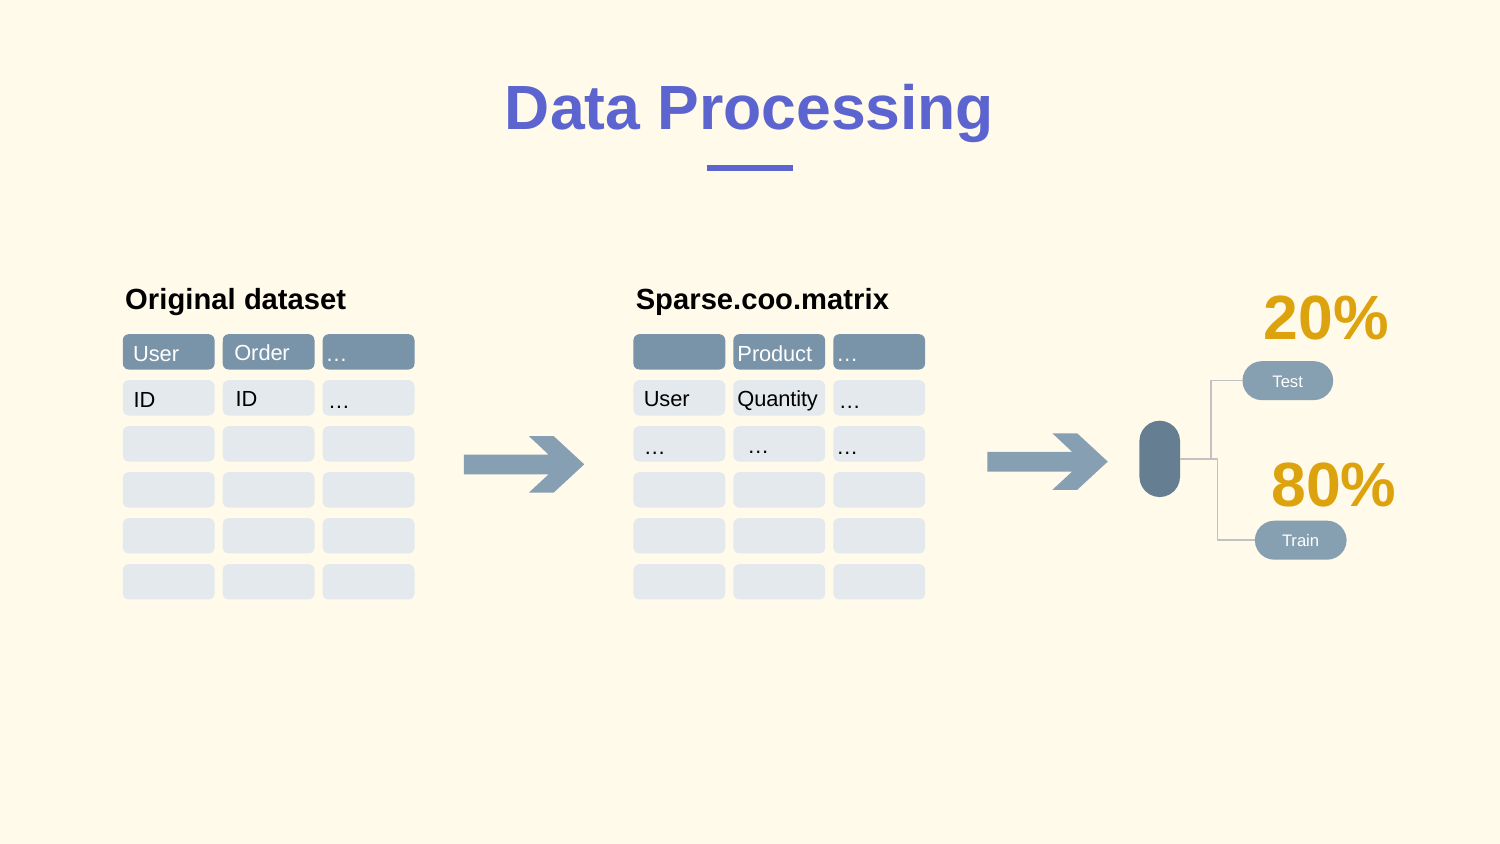

# Data Processing
20%
Original dataset
Sparse.coo.matrix
Order
User
…
…
Product

Test
User
ID
Quantity
ID
…
…
…
…
…

80%
Train